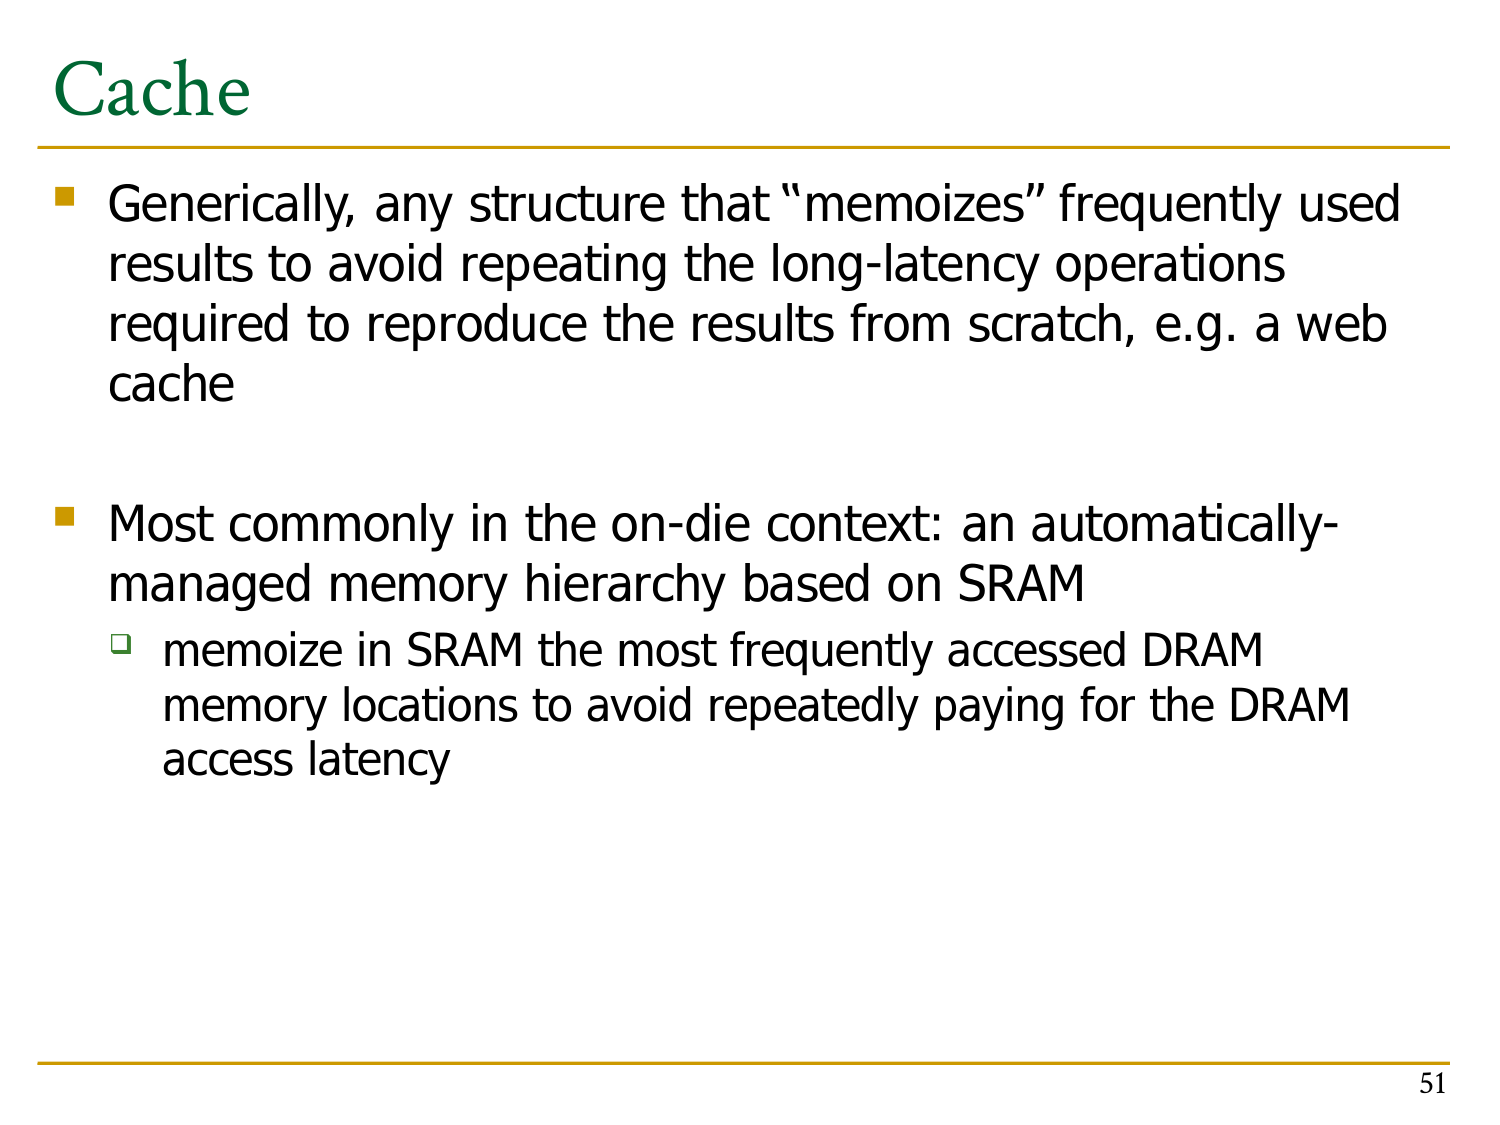

# Cache
Generically, any structure that “memoizes” frequently used results to avoid repeating the long-latency operations required to reproduce the results from scratch, e.g. a web cache

Most commonly in the on-die context: an automatically-managed memory hierarchy based on SRAM
memoize in SRAM the most frequently accessed DRAM memory locations to avoid repeatedly paying for the DRAM access latency

51